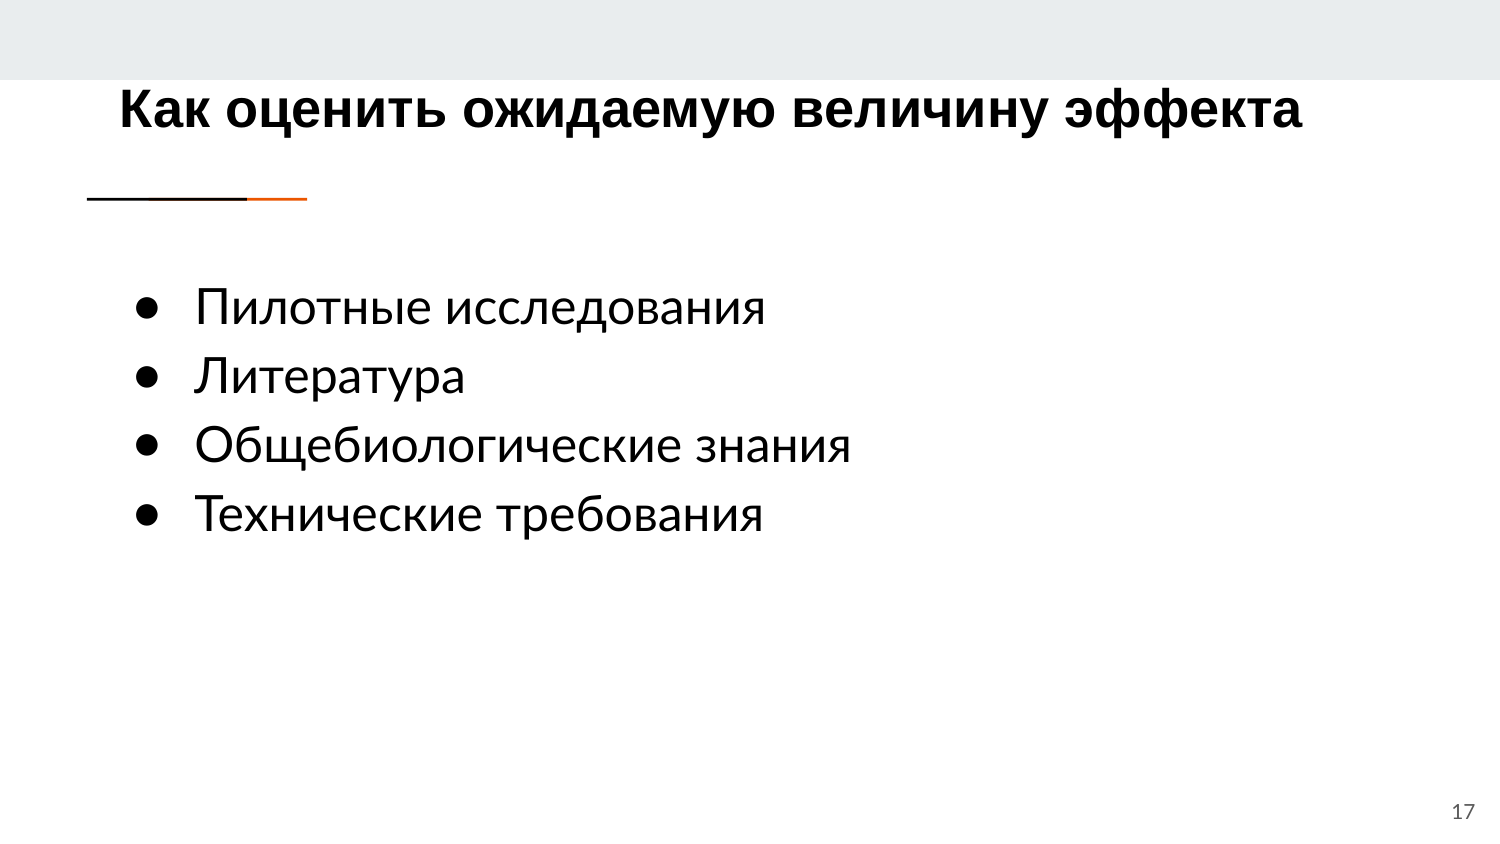

# Как оценить ожидаемую величину эффекта
Пилотные исследования
Литература
Общебиологические знания
Технические требования

17